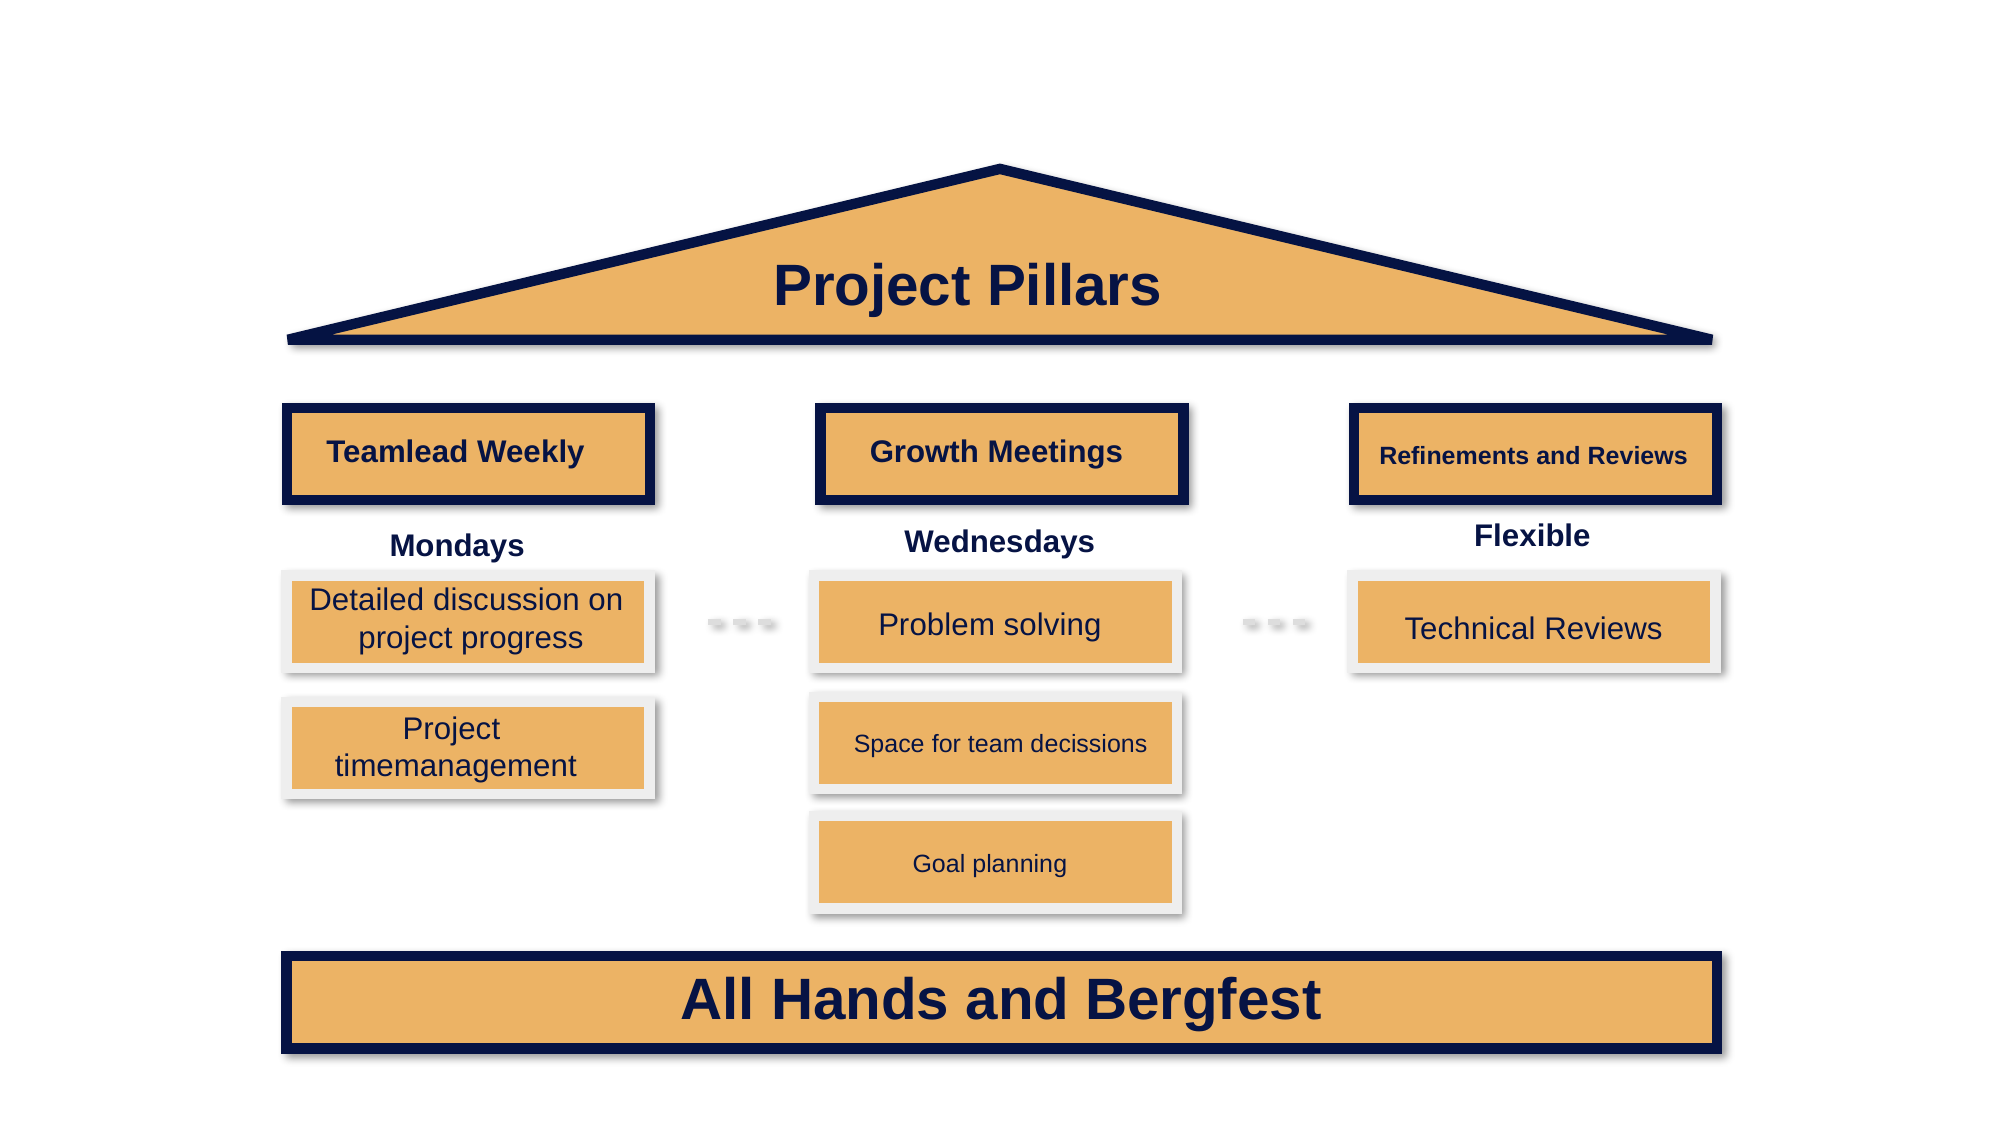

Strategy Plan Model

Project Pillars

Teamlead Weekly
Growth Meetings
Refinements and Reviews
Flexible
Wednesdays
Mondays

Detailed discussion on
project progress

Problem solving
Technical Reviews

Project
timemanagement
Space for team decissions

Goal planning

All Hands and Bergfest